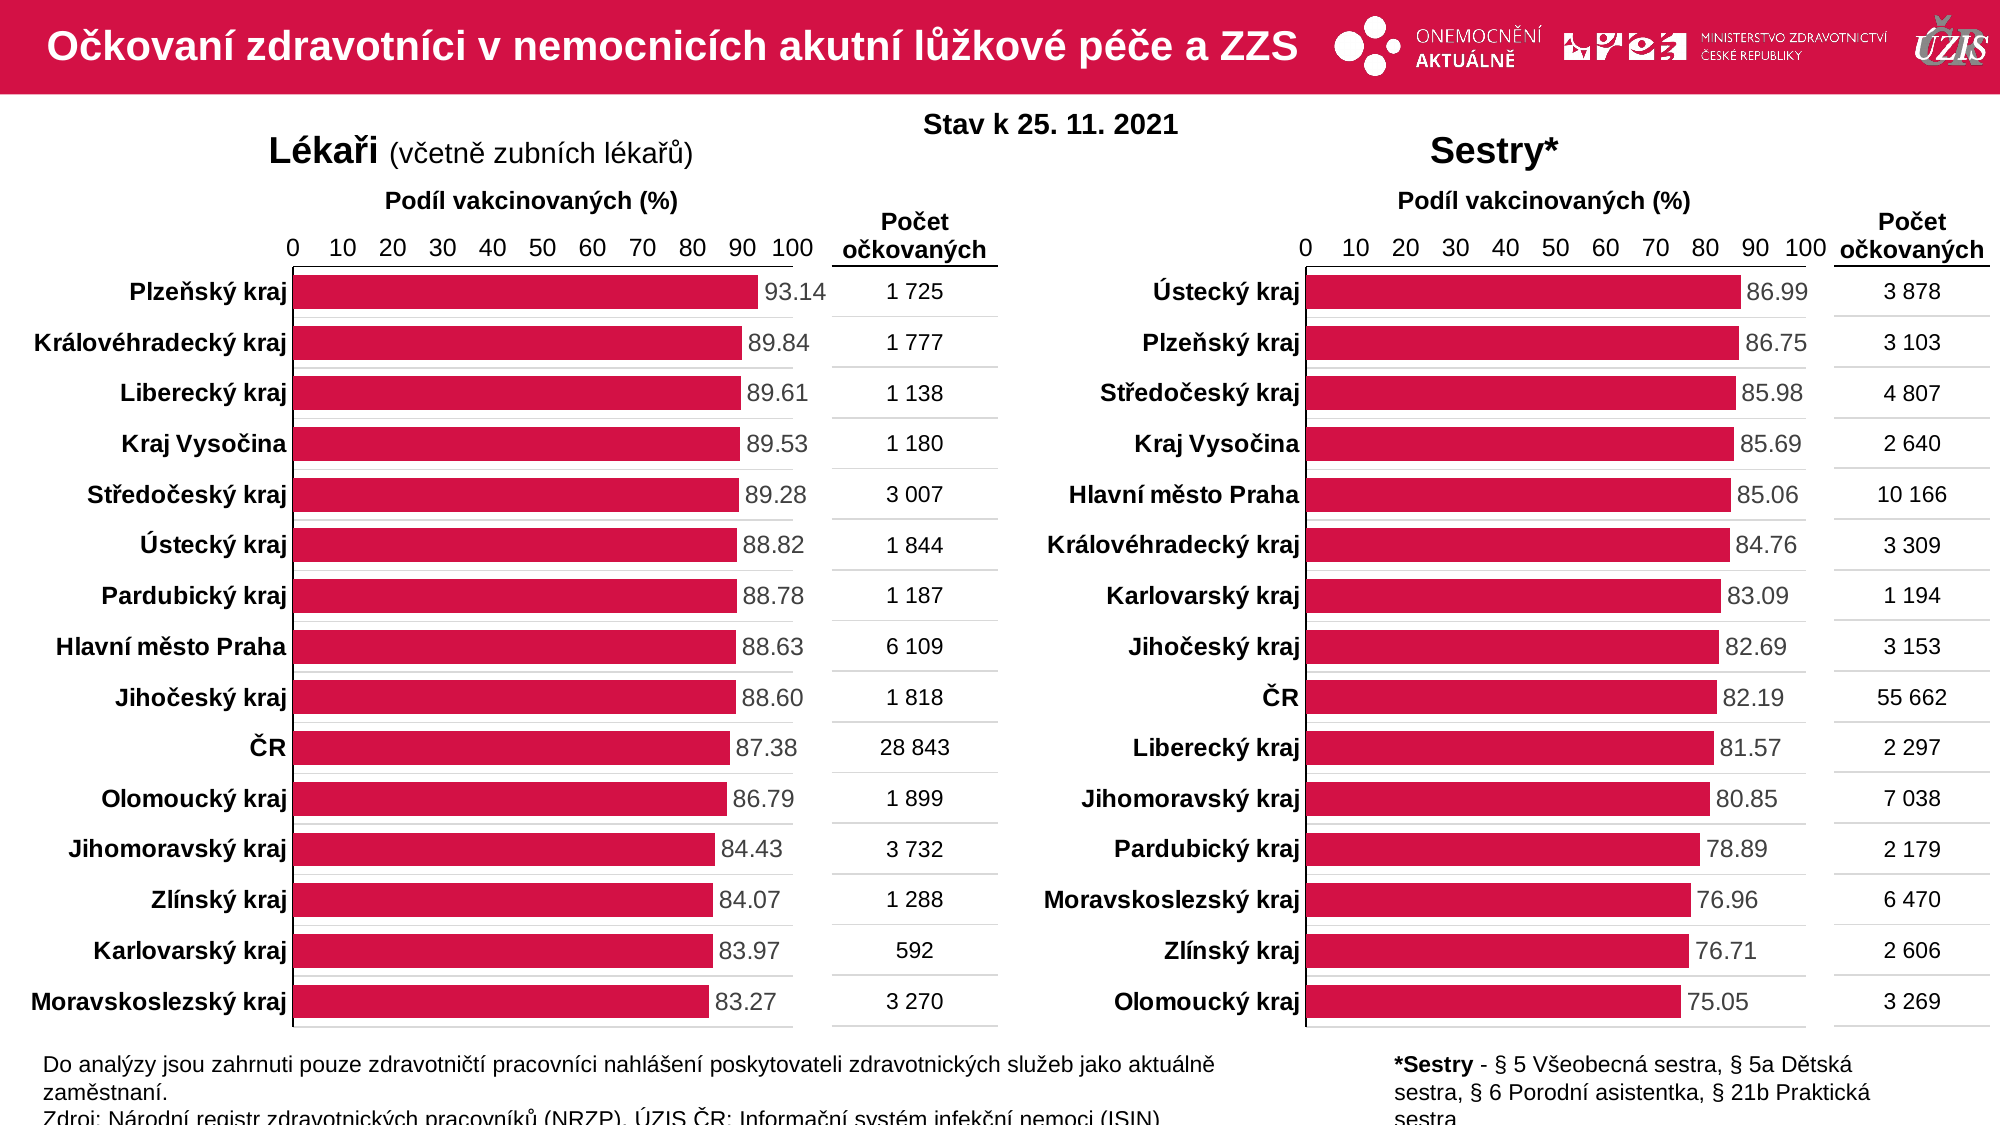

# Očkovaní zdravotníci v nemocnicích akutní lůžkové péče a ZZS
Stav k 25. 11. 2021
Lékaři (včetně zubních lékařů)
Sestry*
Podíl vakcinovaných (%)
Podíl vakcinovaných (%)
| Počet očkovaných |
| --- |
| 3 878 |
| 3 103 |
| 4 807 |
| 2 640 |
| 10 166 |
| 3 309 |
| 1 194 |
| 3 153 |
| 55 662 |
| 2 297 |
| 7 038 |
| 2 179 |
| 6 470 |
| 2 606 |
| 3 269 |
| Počet očkovaných |
| --- |
| 1 725 |
| 1 777 |
| 1 138 |
| 1 180 |
| 3 007 |
| 1 844 |
| 1 187 |
| 6 109 |
| 1 818 |
| 28 843 |
| 1 899 |
| 3 732 |
| 1 288 |
| 592 |
| 3 270 |

### Chart

| Category | % |
|---|---|
| Plzeňský kraj | 93.14255 |
| Královéhradecký kraj | 89.83822 |
| Liberecký kraj | 89.6063 |
| Kraj Vysočina | 89.52959 |
| Středočeský kraj | 89.28147 |
| Ústecký kraj | 88.82466 |
| Pardubický kraj | 88.78085 |
| Hlavní město Praha | 88.62614 |
| Jihočeský kraj | 88.59649 |
| ČR | 87.38185 |
| Olomoucký kraj | 86.79159 |
| Jihomoravský kraj | 84.43439 |
| Zlínský kraj | 84.07311 |
| Karlovarský kraj | 83.97163 |
| Moravskoslezský kraj | 83.26967 |

### Chart

| Category | % |
|---|---|
| Ústecký kraj | 86.98968 |
| Plzeňský kraj | 86.74867 |
| Středočeský kraj | 85.97746 |
| Kraj Vysočina | 85.68647 |
| Hlavní město Praha | 85.05689 |
| Královéhradecký kraj | 84.75922 |
| Karlovarský kraj | 83.08977 |
| Jihočeský kraj | 82.69079 |
| ČR | 82.18705 |
| Liberecký kraj | 81.5696 |
| Jihomoravský kraj | 80.85009 |
| Pardubický kraj | 78.89211 |
| Moravskoslezský kraj | 76.95968 |
| Zlínský kraj | 76.71475 |
| Olomoucký kraj | 75.04591 |
Do analýzy jsou zahrnuti pouze zdravotničtí pracovníci nahlášení poskytovateli zdravotnických služeb jako aktuálně zaměstnaní.
Zdroj: Národní registr zdravotnických pracovníků (NRZP), ÚZIS ČR; Informační systém infekční nemoci (ISIN)
*Sestry - § 5 Všeobecná sestra, § 5a Dětská sestra, § 6 Porodní asistentka, § 21b Praktická sestra